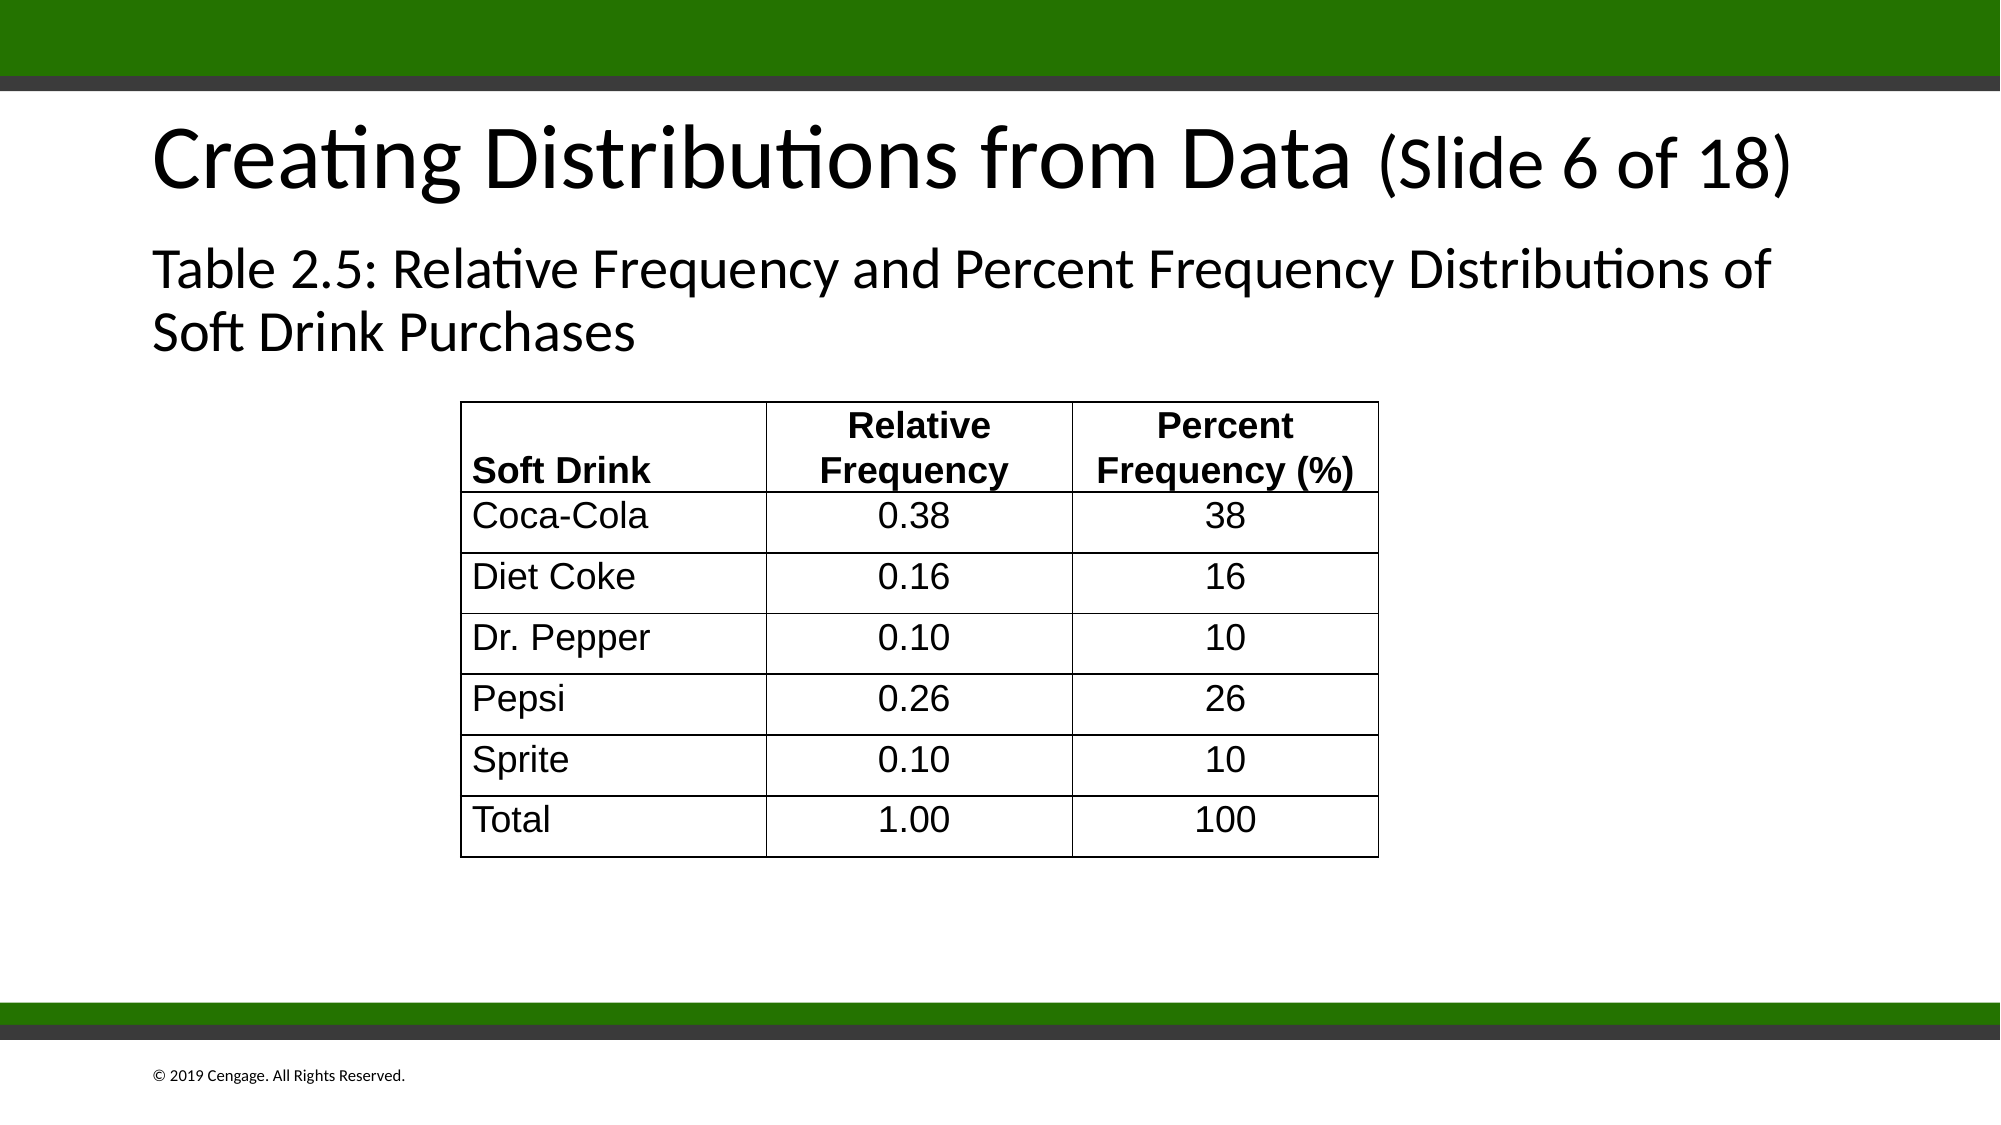

# Creating Distributions from Data (Slide 6 of 18)
Table 2.5: Relative Frequency and Percent Frequency Distributions of Soft Drink Purchases
| Soft Drink | Relative Frequency | Percent Frequency (%) |
| --- | --- | --- |
| Coca-Cola | 0.38 | 38 |
| Diet Coke | 0.16 | 16 |
| Dr. Pepper | 0.10 | 10 |
| Pepsi | 0.26 | 26 |
| Sprite | 0.10 | 10 |
| Total | 1.00 | 100 |